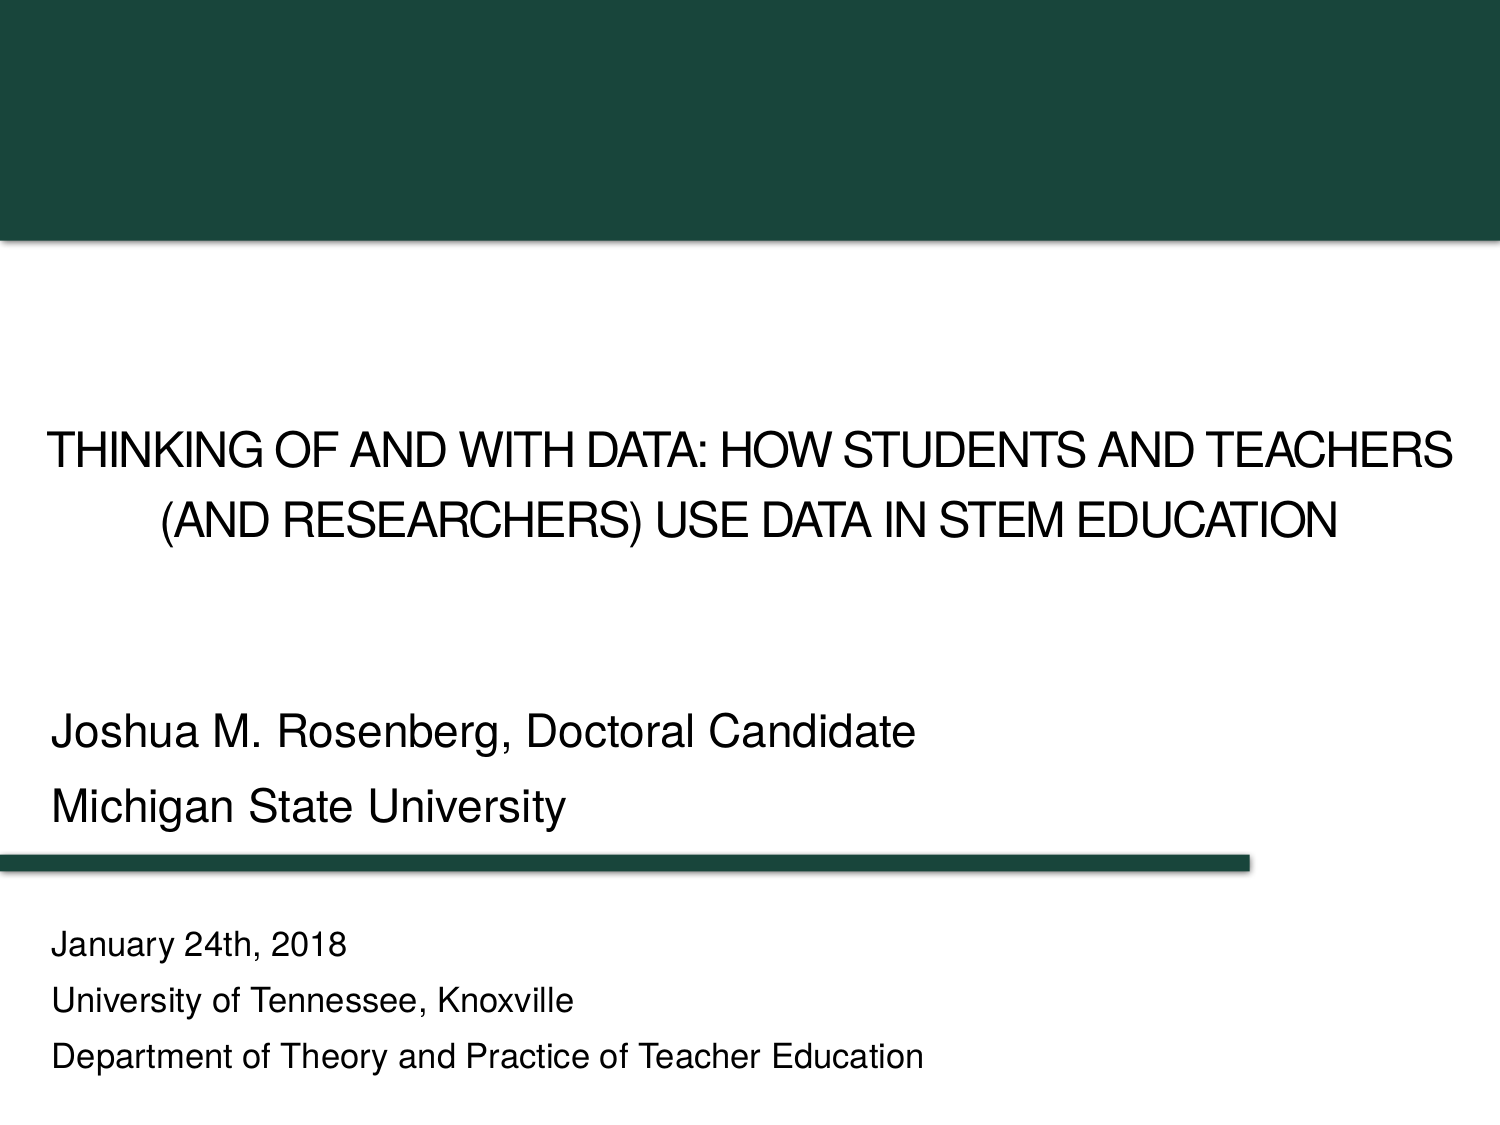

|  |  |  |  |  |
| --- | --- | --- | --- | --- |

# Thinking of and with data: How students and teachers (and researchers) use data in STEM education

Joshua M. Rosenberg, Doctoral Candidate
Michigan State University

January 24th, 2018
University of Tennessee, Knoxville
Department of Theory and Practice of Teacher Education